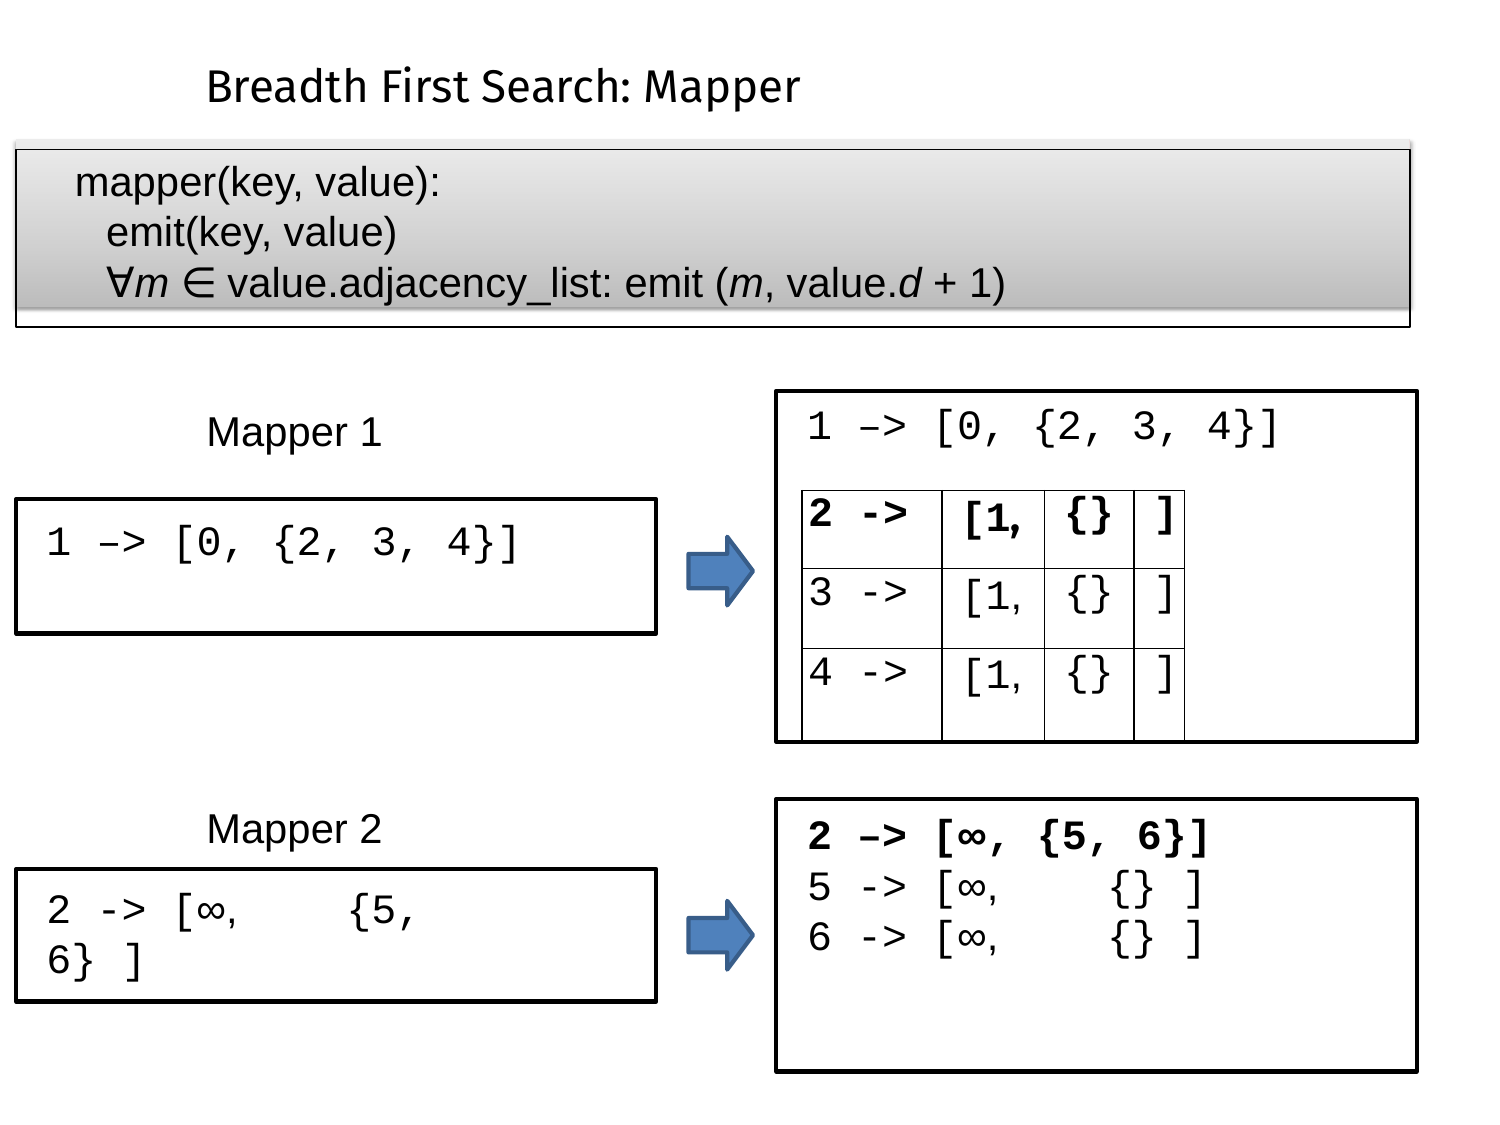

# Breadth First Search: Mapper

mapper(key, value):  emit(key, value)
∀m ∈ value.adjacency_list: emit (m, value.d + 1)

1 –> [0, {2, 3, 4}]
Mapper 1
| 2 -> | [1, | {} | ] |
| --- | --- | --- | --- |
| 3 -> | [1, | {} | ] |
| 4 -> | [1, | {} | ] |
1 –> [0, {2, 3, 4}]

Mapper 2
2 -> [∞,	{5, 6} ]

2 –> [∞, {5, 6}]
5 -> [∞,	{} ]
6 -> [∞,	{} ]